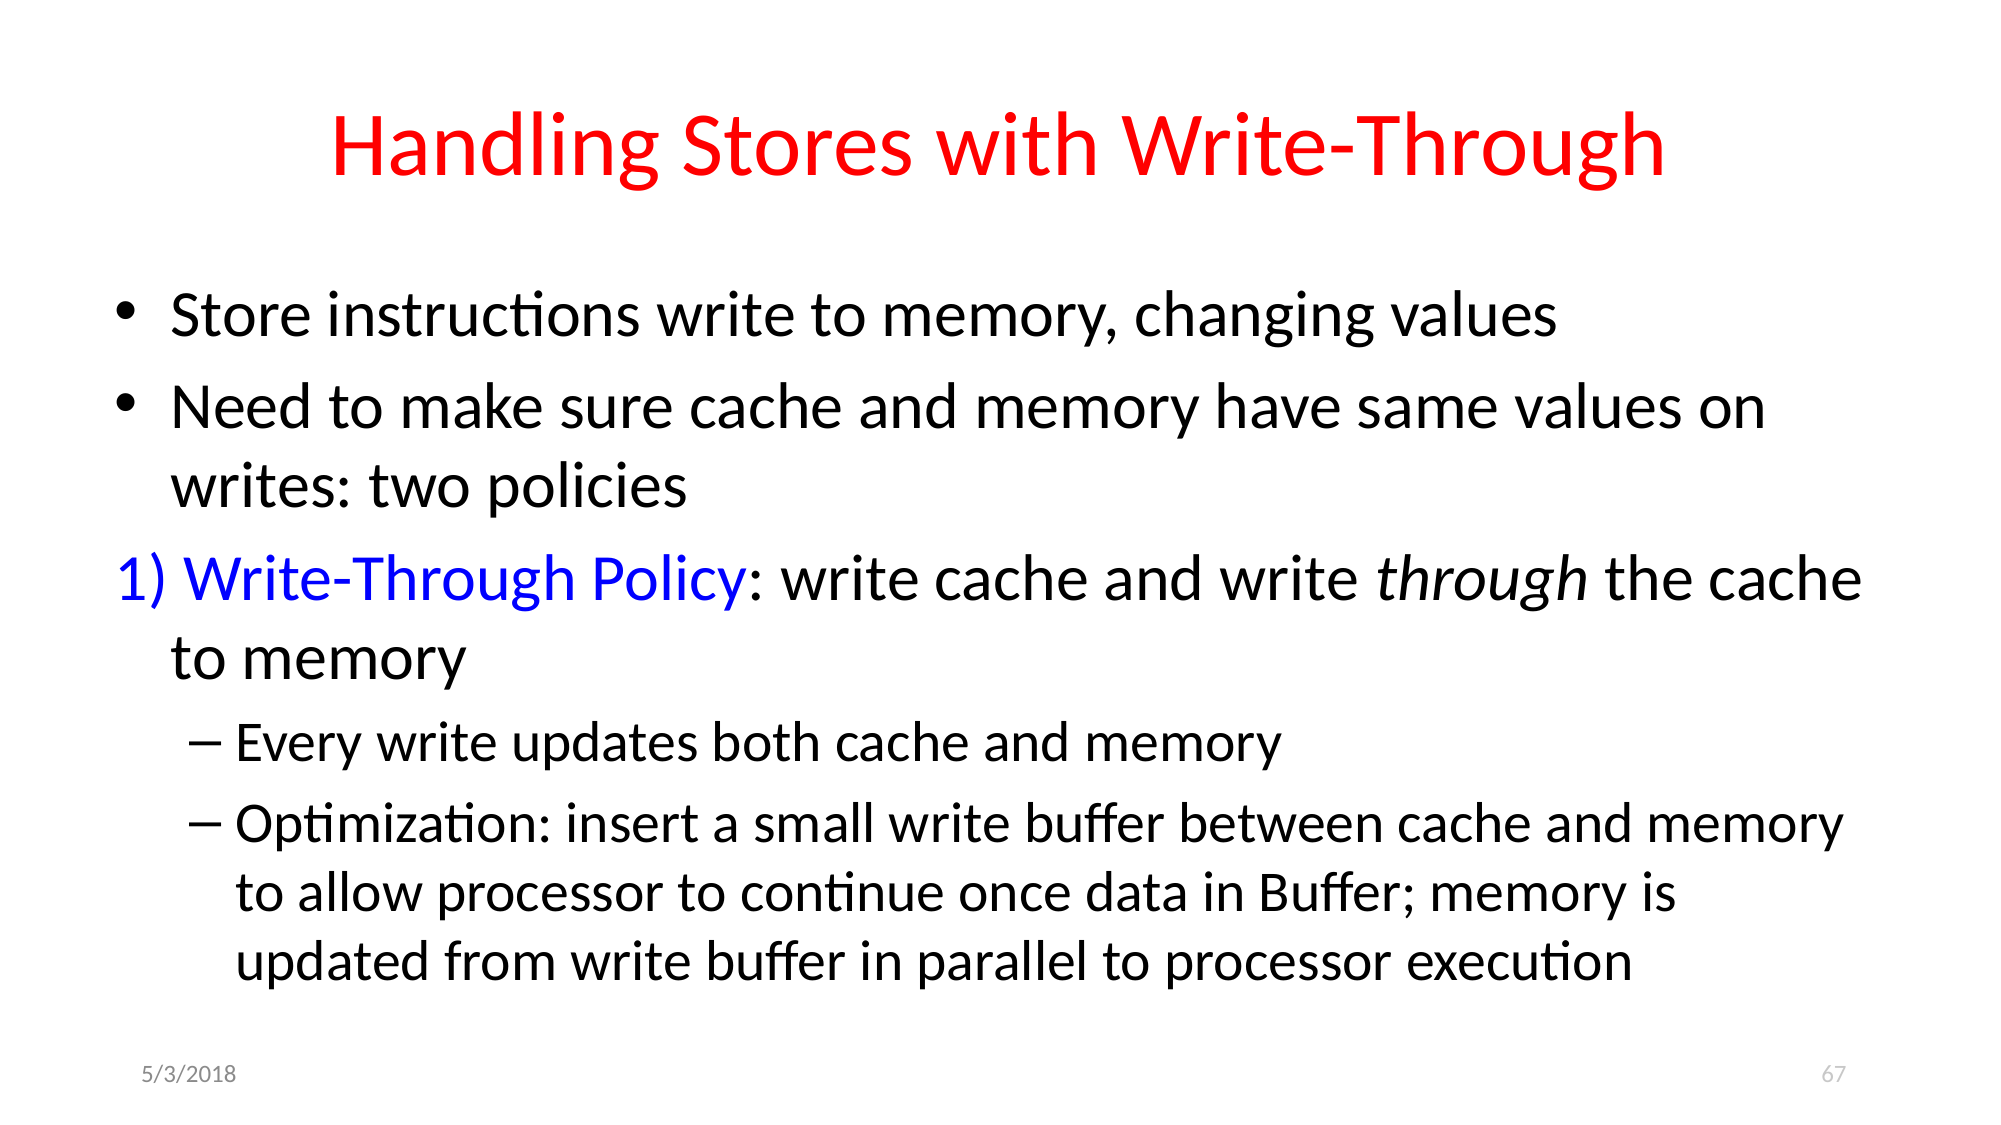

# Handling Stores with Write-Through
Store instructions write to memory, changing values
Need to make sure cache and memory have same values on writes: two policies
1) Write-Through Policy: write cache and write through the cache to memory
Every write updates both cache and memory
Optimization: insert a small write buffer between cache and memory to allow processor to continue once data in Buffer; memory is updated from write buffer in parallel to processor execution

5/3/2018

67